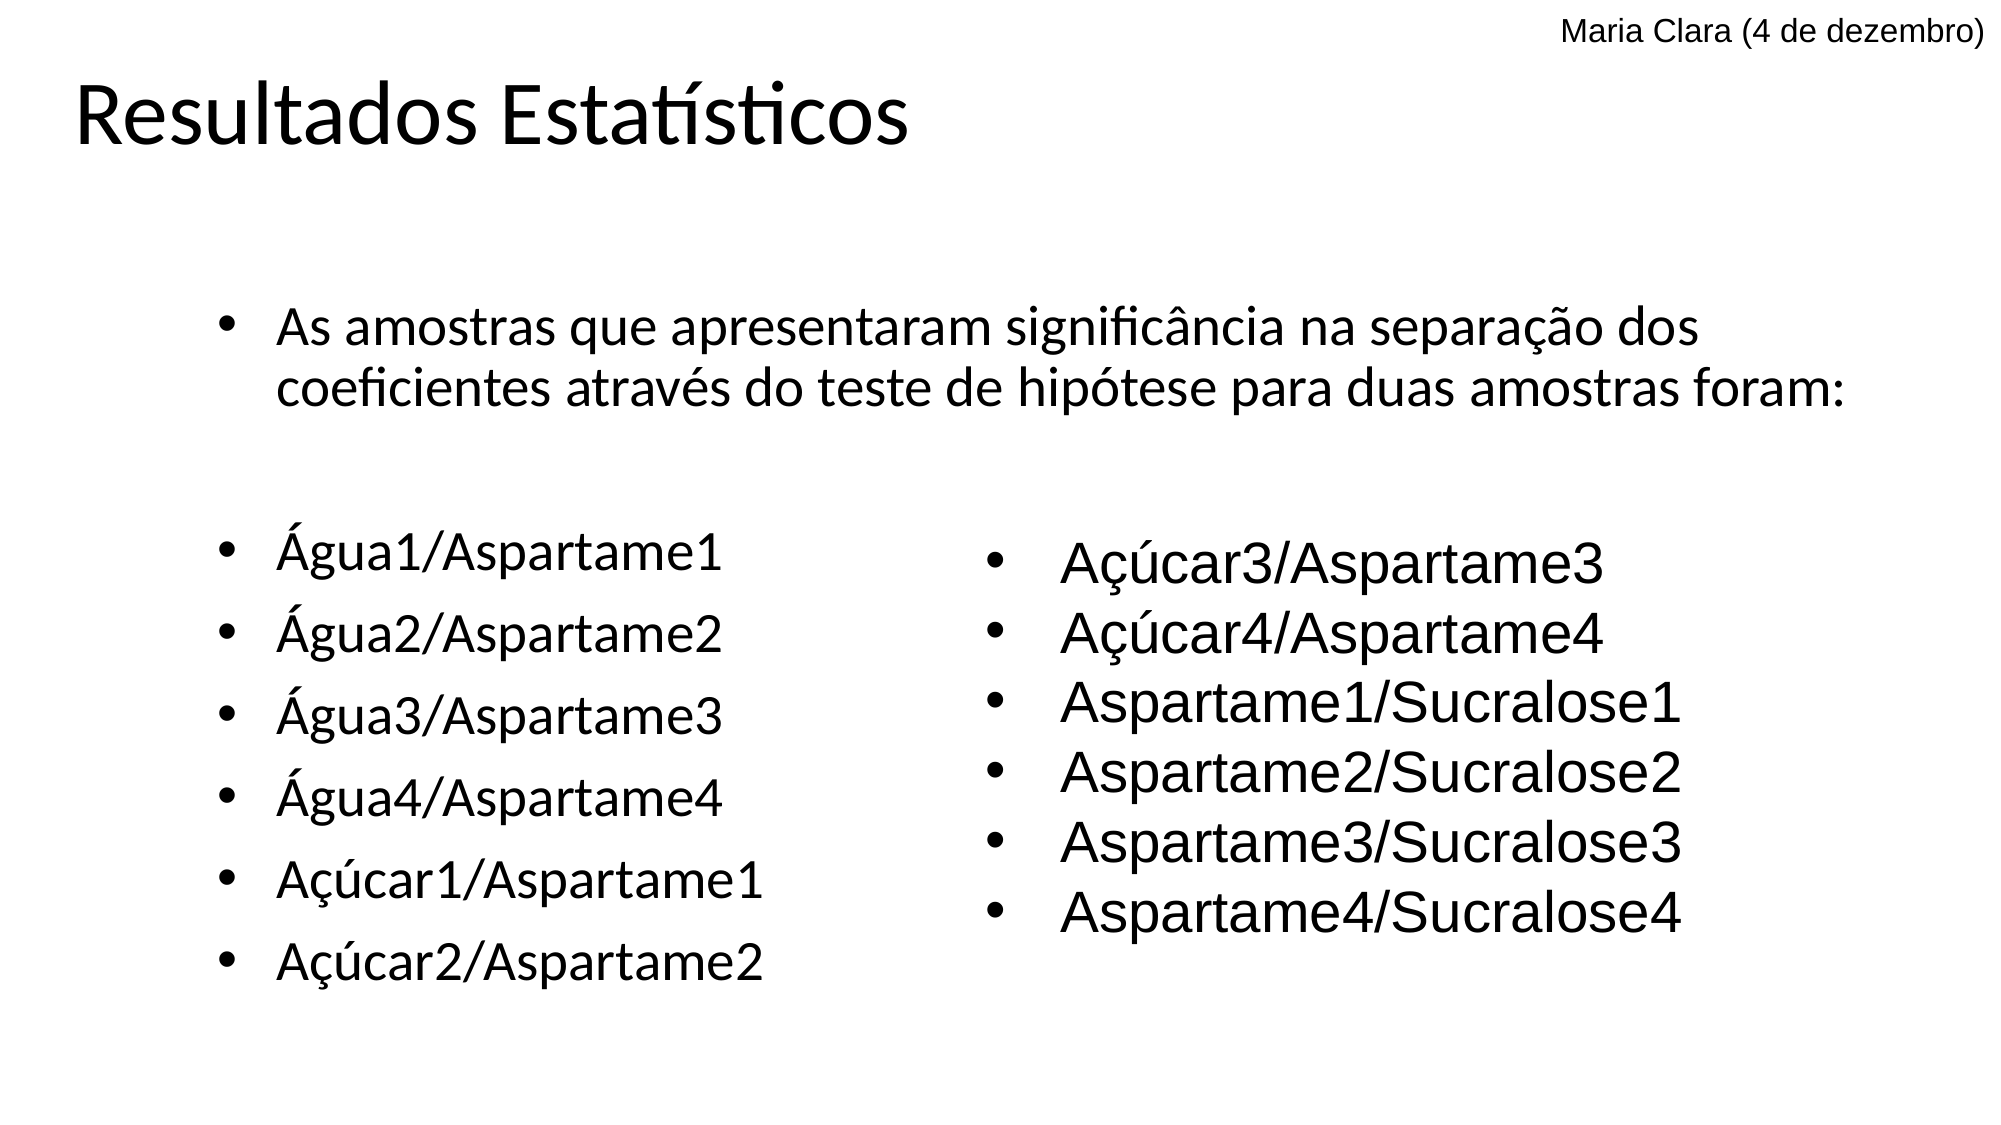

# Resultados Estatísticos
Maria Clara (4 de dezembro)
As amostras que apresentaram significância na separação dos coeficientes através do teste de hipótese para duas amostras foram:

Água1/Aspartame1
Água2/Aspartame2
Água3/Aspartame3
Água4/Aspartame4
Açúcar1/Aspartame1
Açúcar2/Aspartame2

Açúcar3/Aspartame3
Açúcar4/Aspartame4
Aspartame1/Sucralose1
Aspartame2/Sucralose2
Aspartame3/Sucralose3
Aspartame4/Sucralose4